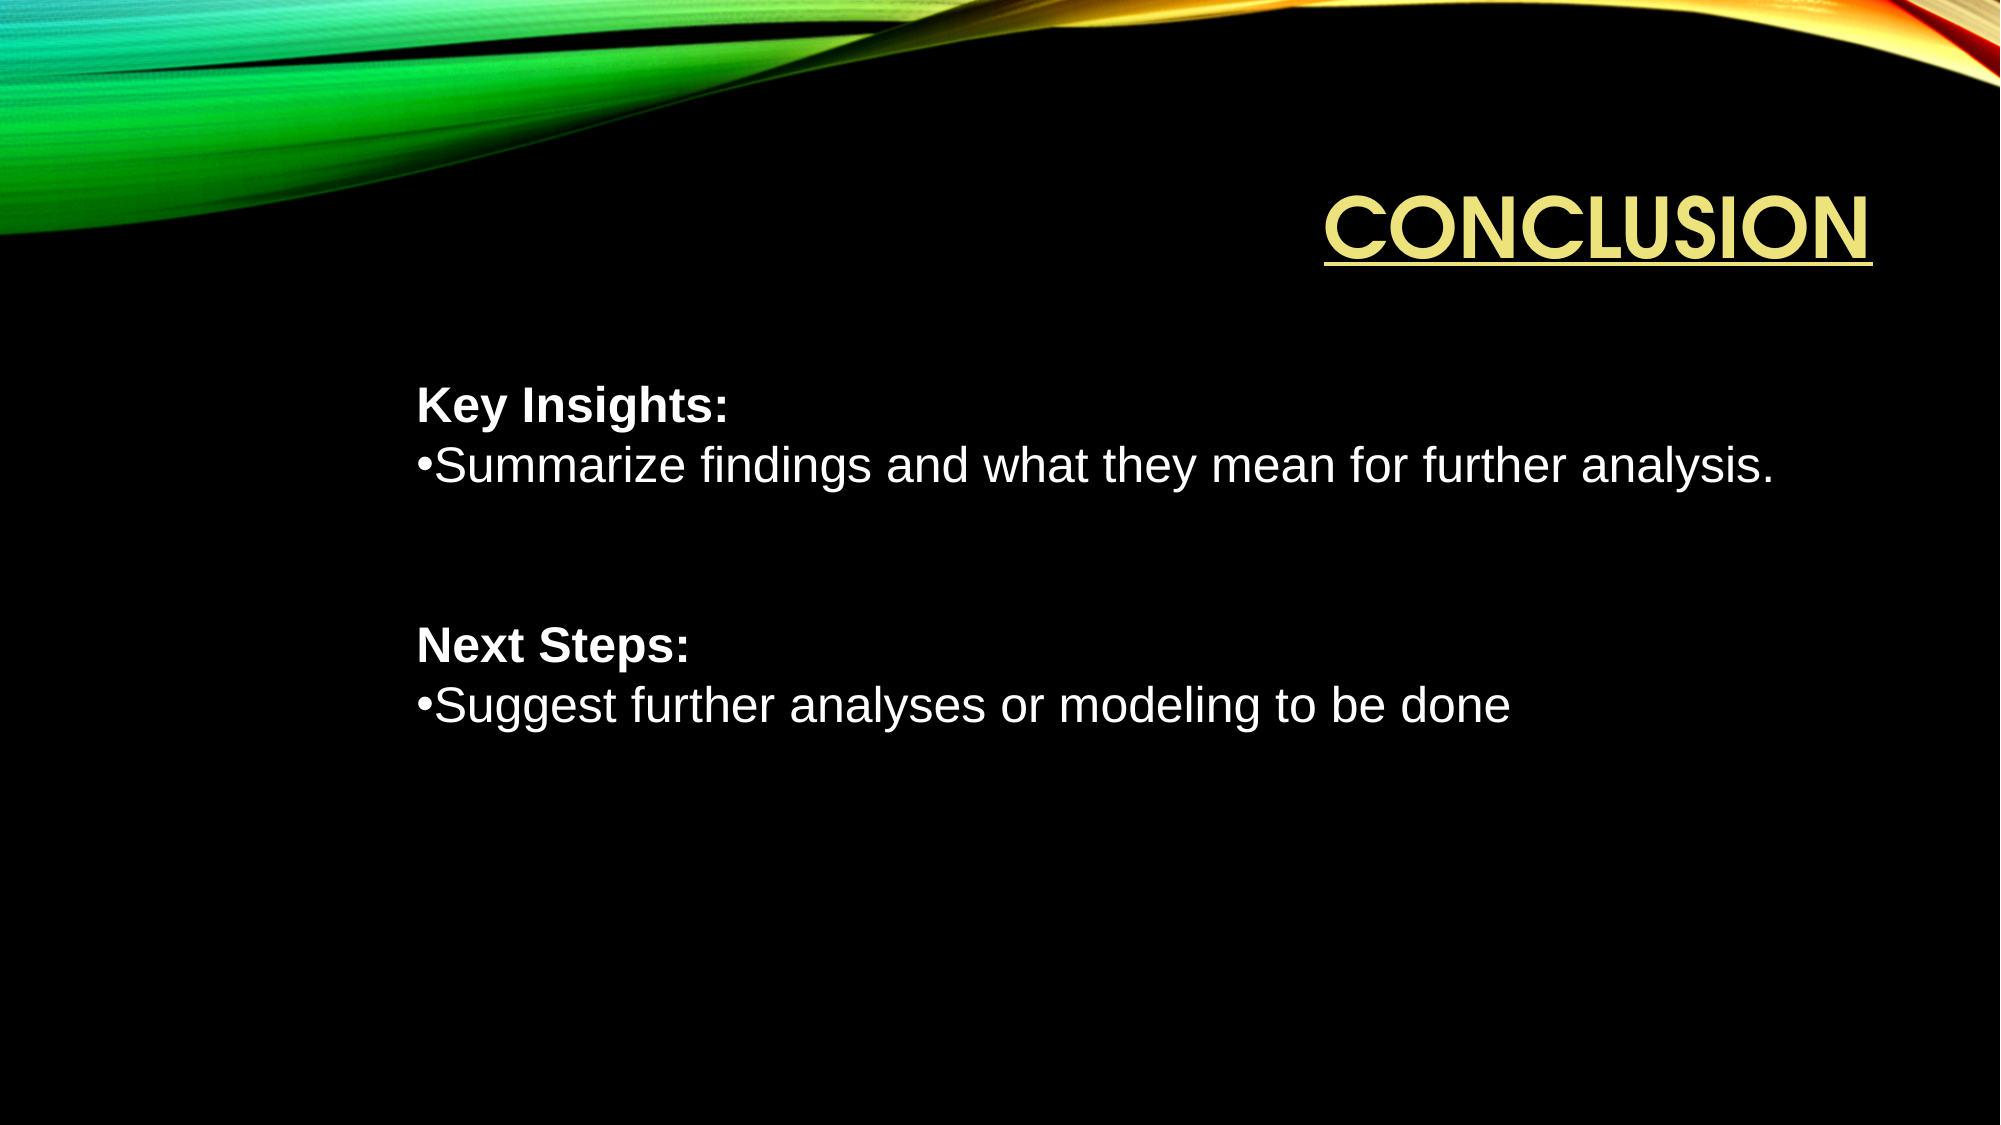

# Conclusion
Key Insights:
Summarize findings and what they mean for further analysis.

Next Steps:
Suggest further analyses or modeling to be done